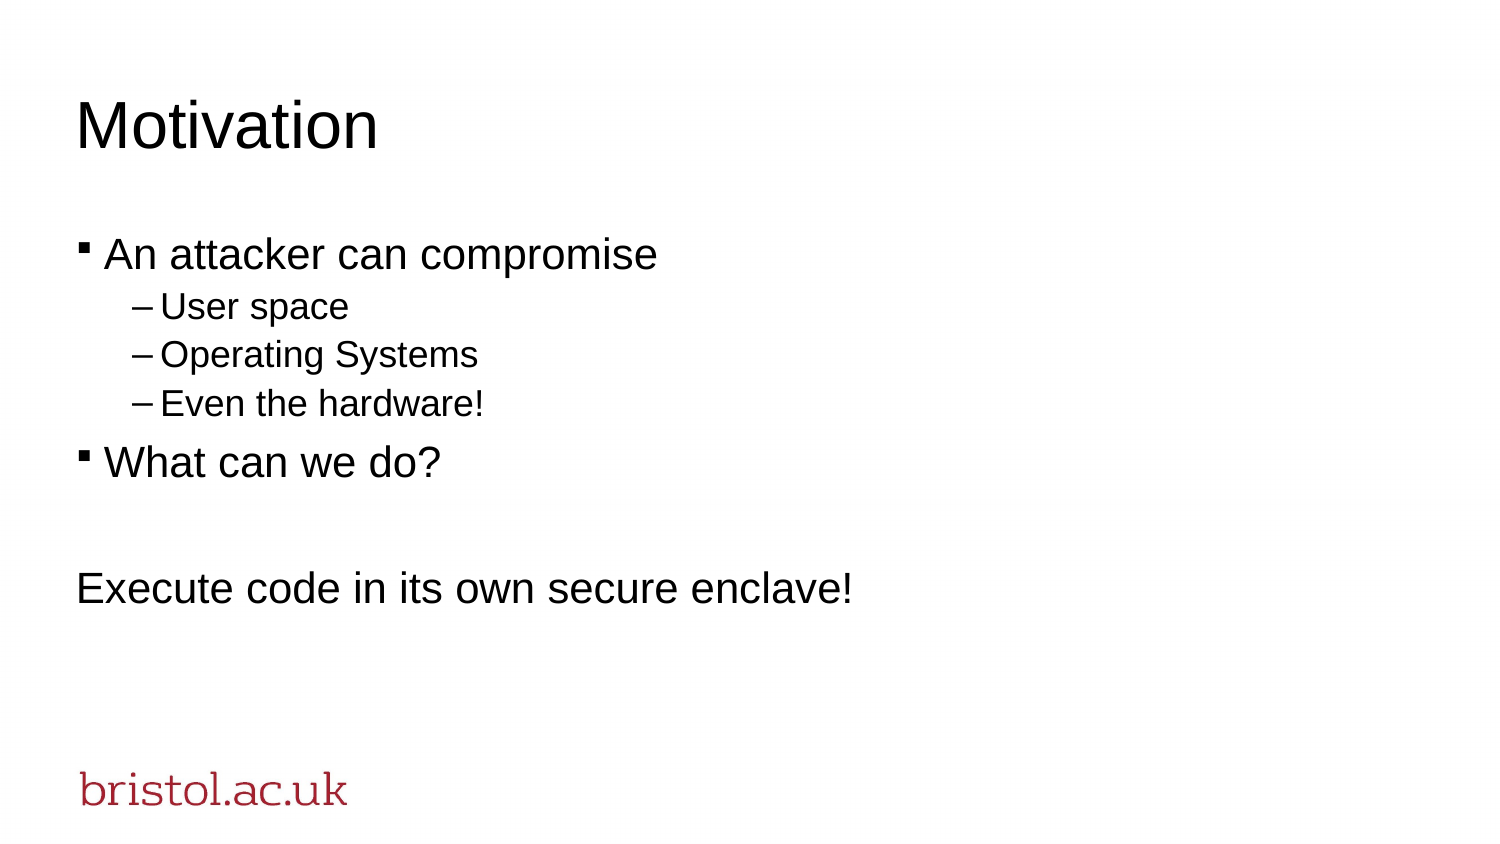

# Motivation
An attacker can compromise
User space
Operating Systems
Even the hardware!
What can we do?

Execute code in its own secure enclave!